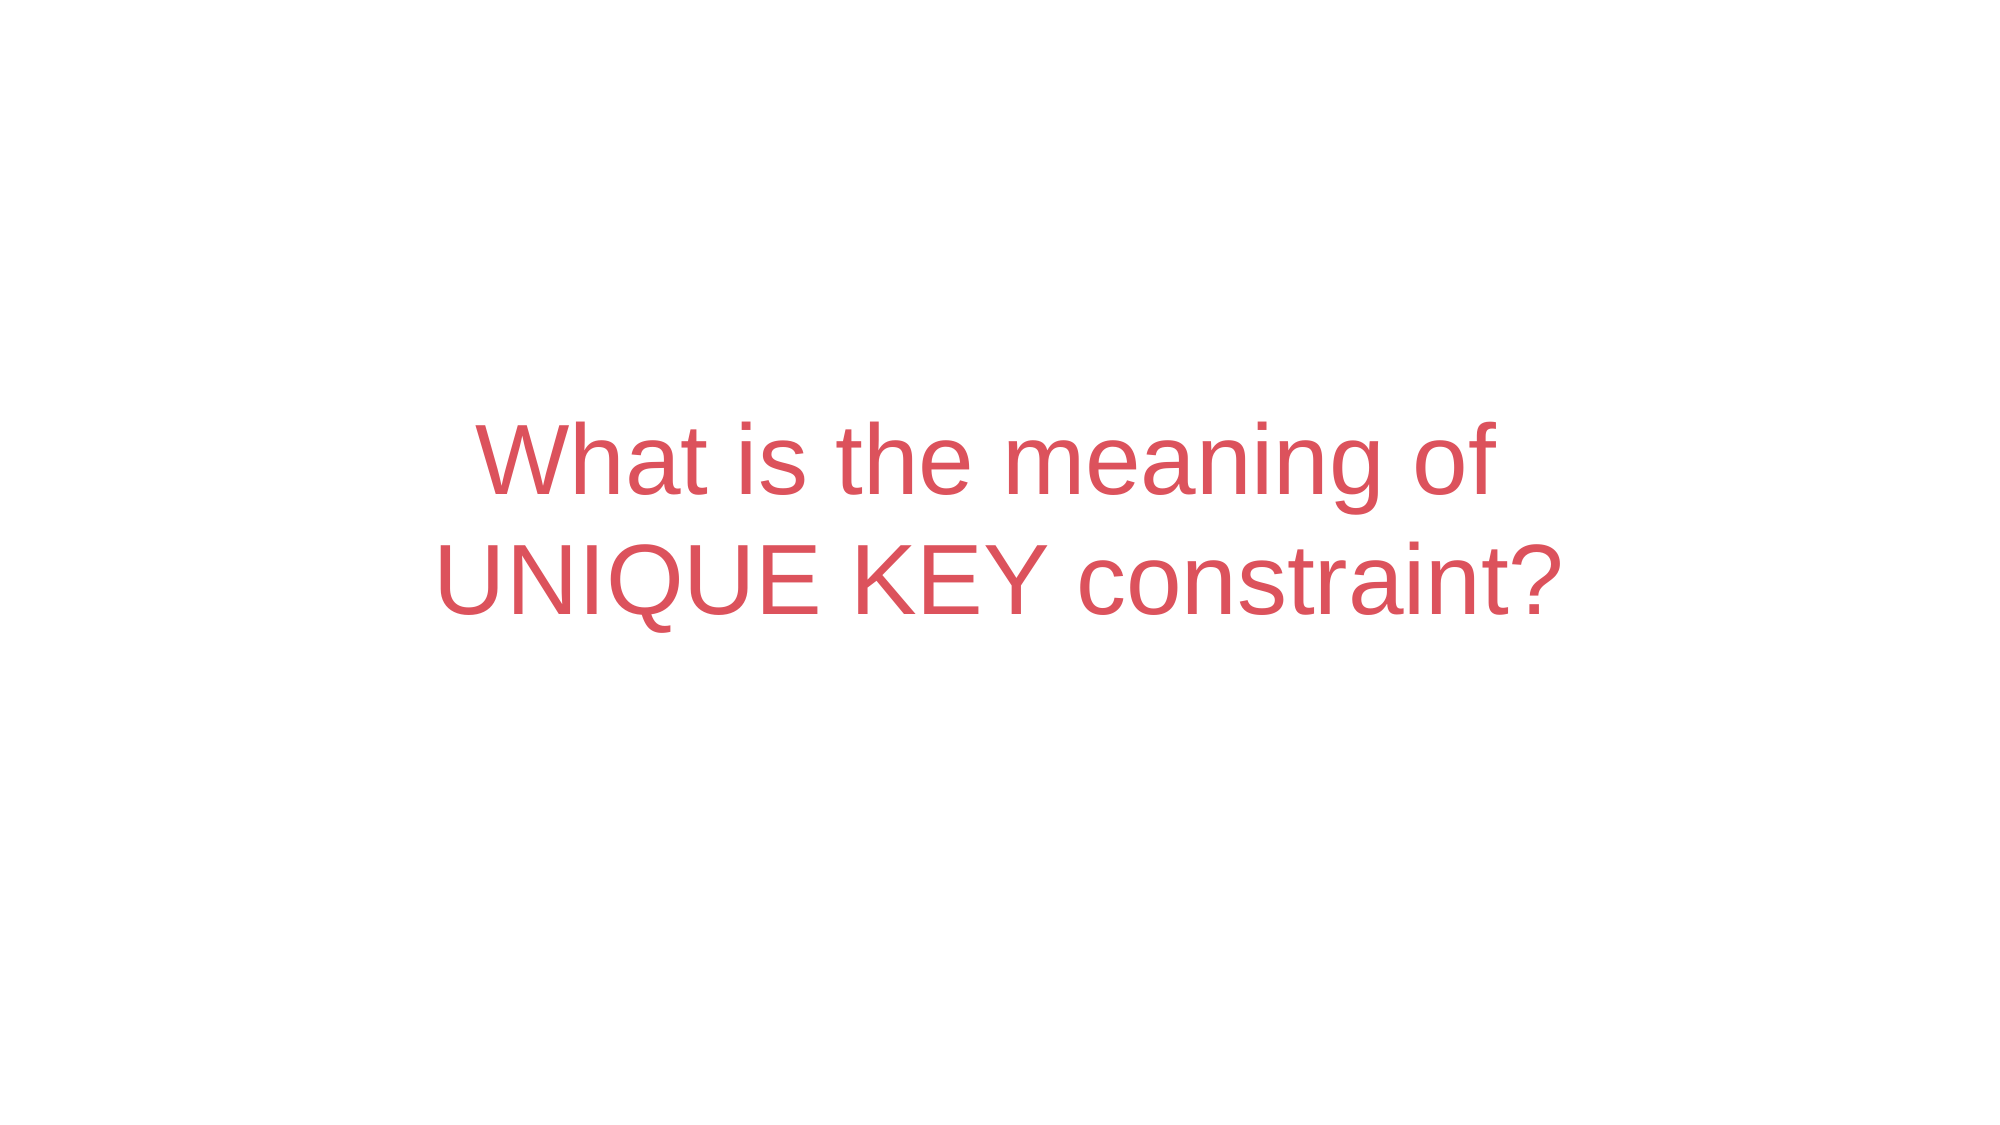

What is the meaning of
UNIQUE KEY constraint?